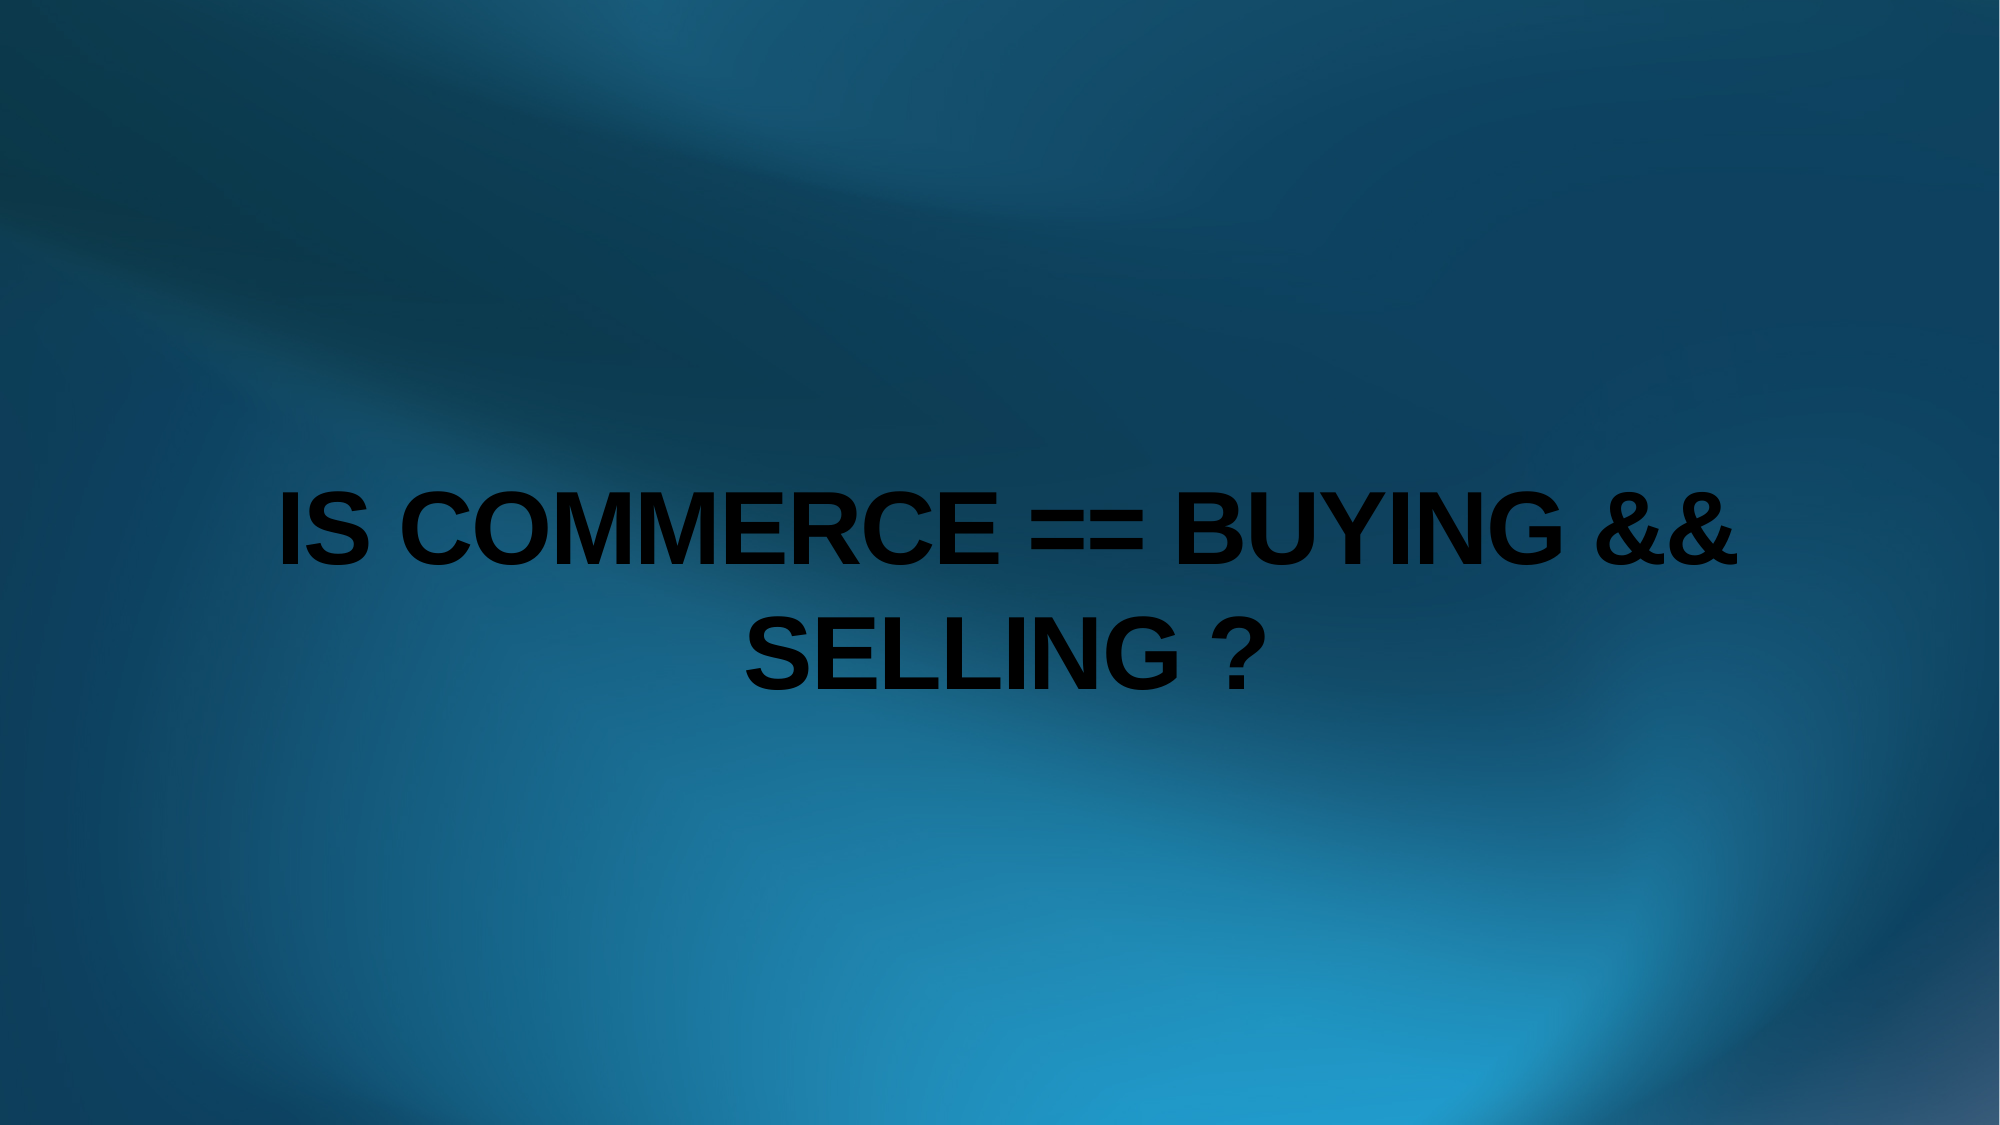

# Is commerce == Buying && Selling ?